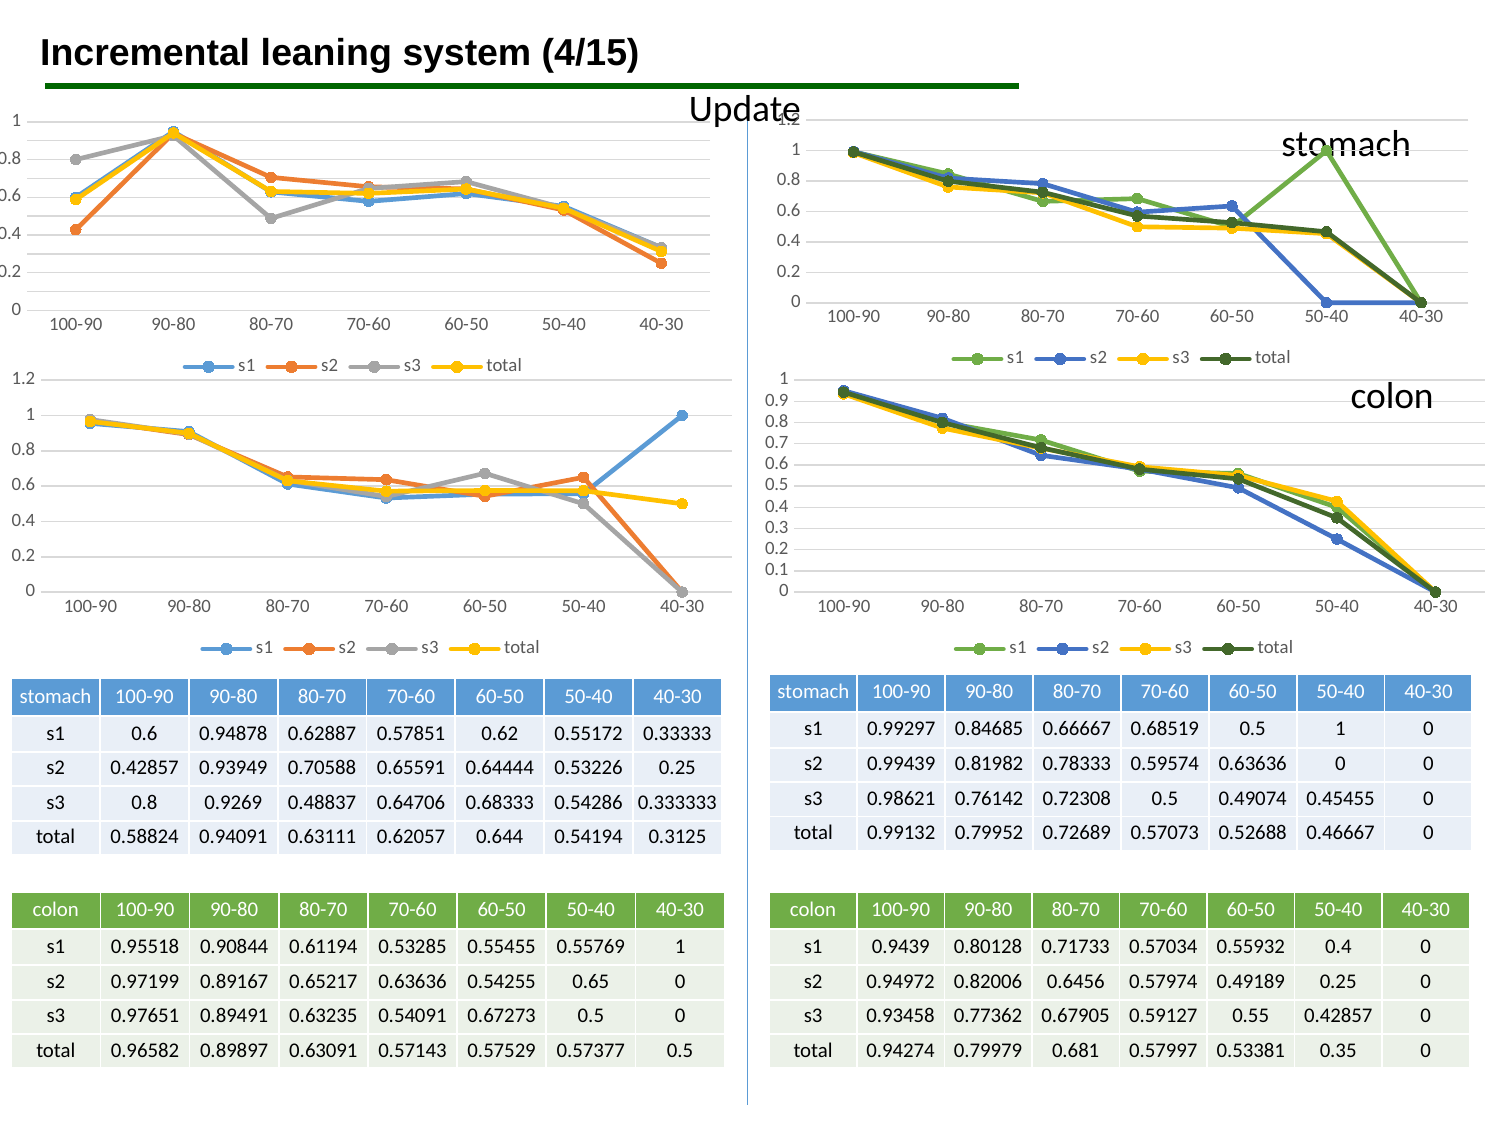

Incremental leaning system (4/15)
Update

### Chart

| Category | s1 | s2 | s3 | total |
|---|---|---|---|---|
| 100-90 | 0.99297 | 0.99439 | 0.98621 | 0.99132 |
| 90-80 | 0.84685 | 0.81982 | 0.76142 | 0.79952 |
| 80-70 | 0.66667 | 0.78333 | 0.72308 | 0.72689 |
| 70-60 | 0.68519 | 0.59574 | 0.5 | 0.57073 |
| 60-50 | 0.5 | 0.63636 | 0.49074 | 0.52688 |
| 50-40 | 1.0 | 0.0 | 0.45455 | 0.46667 |
| 40-30 | 0.0 | 0.0 | 0.0 | 0.0 |

### Chart

| Category | s1 | s2 | s3 | total |
|---|---|---|---|---|
| 100-90 | 0.6 | 0.42857 | 0.8 | 0.58824 |
| 90-80 | 0.94878 | 0.93949 | 0.9269 | 0.94091 |
| 80-70 | 0.62887 | 0.70588 | 0.48837 | 0.63111 |
| 70-60 | 0.57851 | 0.65591 | 0.64706 | 0.62057 |
| 60-50 | 0.62 | 0.64444 | 0.68333 | 0.644 |
| 50-40 | 0.55172 | 0.53226 | 0.54286 | 0.54194 |
| 40-30 | 0.33333 | 0.25 | 0.333333 | 0.3125 |
stomach
colon

### Chart

| Category | s1 | s2 | s3 | total |
|---|---|---|---|---|
| 100-90 | 0.95518 | 0.97199 | 0.97651 | 0.96582 |
| 90-80 | 0.90844 | 0.89167 | 0.89491 | 0.89897 |
| 80-70 | 0.61194 | 0.65217 | 0.63235 | 0.63091 |
| 70-60 | 0.53285 | 0.63636 | 0.54091 | 0.57143 |
| 60-50 | 0.55455 | 0.54255 | 0.67273 | 0.57529 |
| 50-40 | 0.55769 | 0.65 | 0.5 | 0.57377 |
| 40-30 | 1.0 | 0.0 | 0.0 | 0.5 |

### Chart

| Category | s1 | s2 | s3 | total |
|---|---|---|---|---|
| 100-90 | 0.9439 | 0.94972 | 0.93458 | 0.94274 |
| 90-80 | 0.80128 | 0.82006 | 0.77362 | 0.79979 |
| 80-70 | 0.71733 | 0.6456 | 0.67905 | 0.681 |
| 70-60 | 0.57034 | 0.57974 | 0.59127 | 0.57997 |
| 60-50 | 0.55932 | 0.49189 | 0.55 | 0.53381 |
| 50-40 | 0.4 | 0.25 | 0.42857 | 0.35 |
| 40-30 | 0.0 | 0.0 | 0.0 | 0.0 |
| stomach | 100-90 | 90-80 | 80-70 | 70-60 | 60-50 | 50-40 | 40-30 |
| --- | --- | --- | --- | --- | --- | --- | --- |
| s1 | 0.99297 | 0.84685 | 0.66667 | 0.68519 | 0.5 | 1 | 0 |
| s2 | 0.99439 | 0.81982 | 0.78333 | 0.59574 | 0.63636 | 0 | 0 |
| s3 | 0.98621 | 0.76142 | 0.72308 | 0.5 | 0.49074 | 0.45455 | 0 |
| total | 0.99132 | 0.79952 | 0.72689 | 0.57073 | 0.52688 | 0.46667 | 0 |
| stomach | 100-90 | 90-80 | 80-70 | 70-60 | 60-50 | 50-40 | 40-30 |
| --- | --- | --- | --- | --- | --- | --- | --- |
| s1 | 0.6 | 0.94878 | 0.62887 | 0.57851 | 0.62 | 0.55172 | 0.33333 |
| s2 | 0.42857 | 0.93949 | 0.70588 | 0.65591 | 0.64444 | 0.53226 | 0.25 |
| s3 | 0.8 | 0.9269 | 0.48837 | 0.64706 | 0.68333 | 0.54286 | 0.333333 |
| total | 0.58824 | 0.94091 | 0.63111 | 0.62057 | 0.644 | 0.54194 | 0.3125 |
| colon | 100-90 | 90-80 | 80-70 | 70-60 | 60-50 | 50-40 | 40-30 |
| --- | --- | --- | --- | --- | --- | --- | --- |
| s1 | 0.9439 | 0.80128 | 0.71733 | 0.57034 | 0.55932 | 0.4 | 0 |
| s2 | 0.94972 | 0.82006 | 0.6456 | 0.57974 | 0.49189 | 0.25 | 0 |
| s3 | 0.93458 | 0.77362 | 0.67905 | 0.59127 | 0.55 | 0.42857 | 0 |
| total | 0.94274 | 0.79979 | 0.681 | 0.57997 | 0.53381 | 0.35 | 0 |
| colon | 100-90 | 90-80 | 80-70 | 70-60 | 60-50 | 50-40 | 40-30 |
| --- | --- | --- | --- | --- | --- | --- | --- |
| s1 | 0.95518 | 0.90844 | 0.61194 | 0.53285 | 0.55455 | 0.55769 | 1 |
| s2 | 0.97199 | 0.89167 | 0.65217 | 0.63636 | 0.54255 | 0.65 | 0 |
| s3 | 0.97651 | 0.89491 | 0.63235 | 0.54091 | 0.67273 | 0.5 | 0 |
| total | 0.96582 | 0.89897 | 0.63091 | 0.57143 | 0.57529 | 0.57377 | 0.5 |